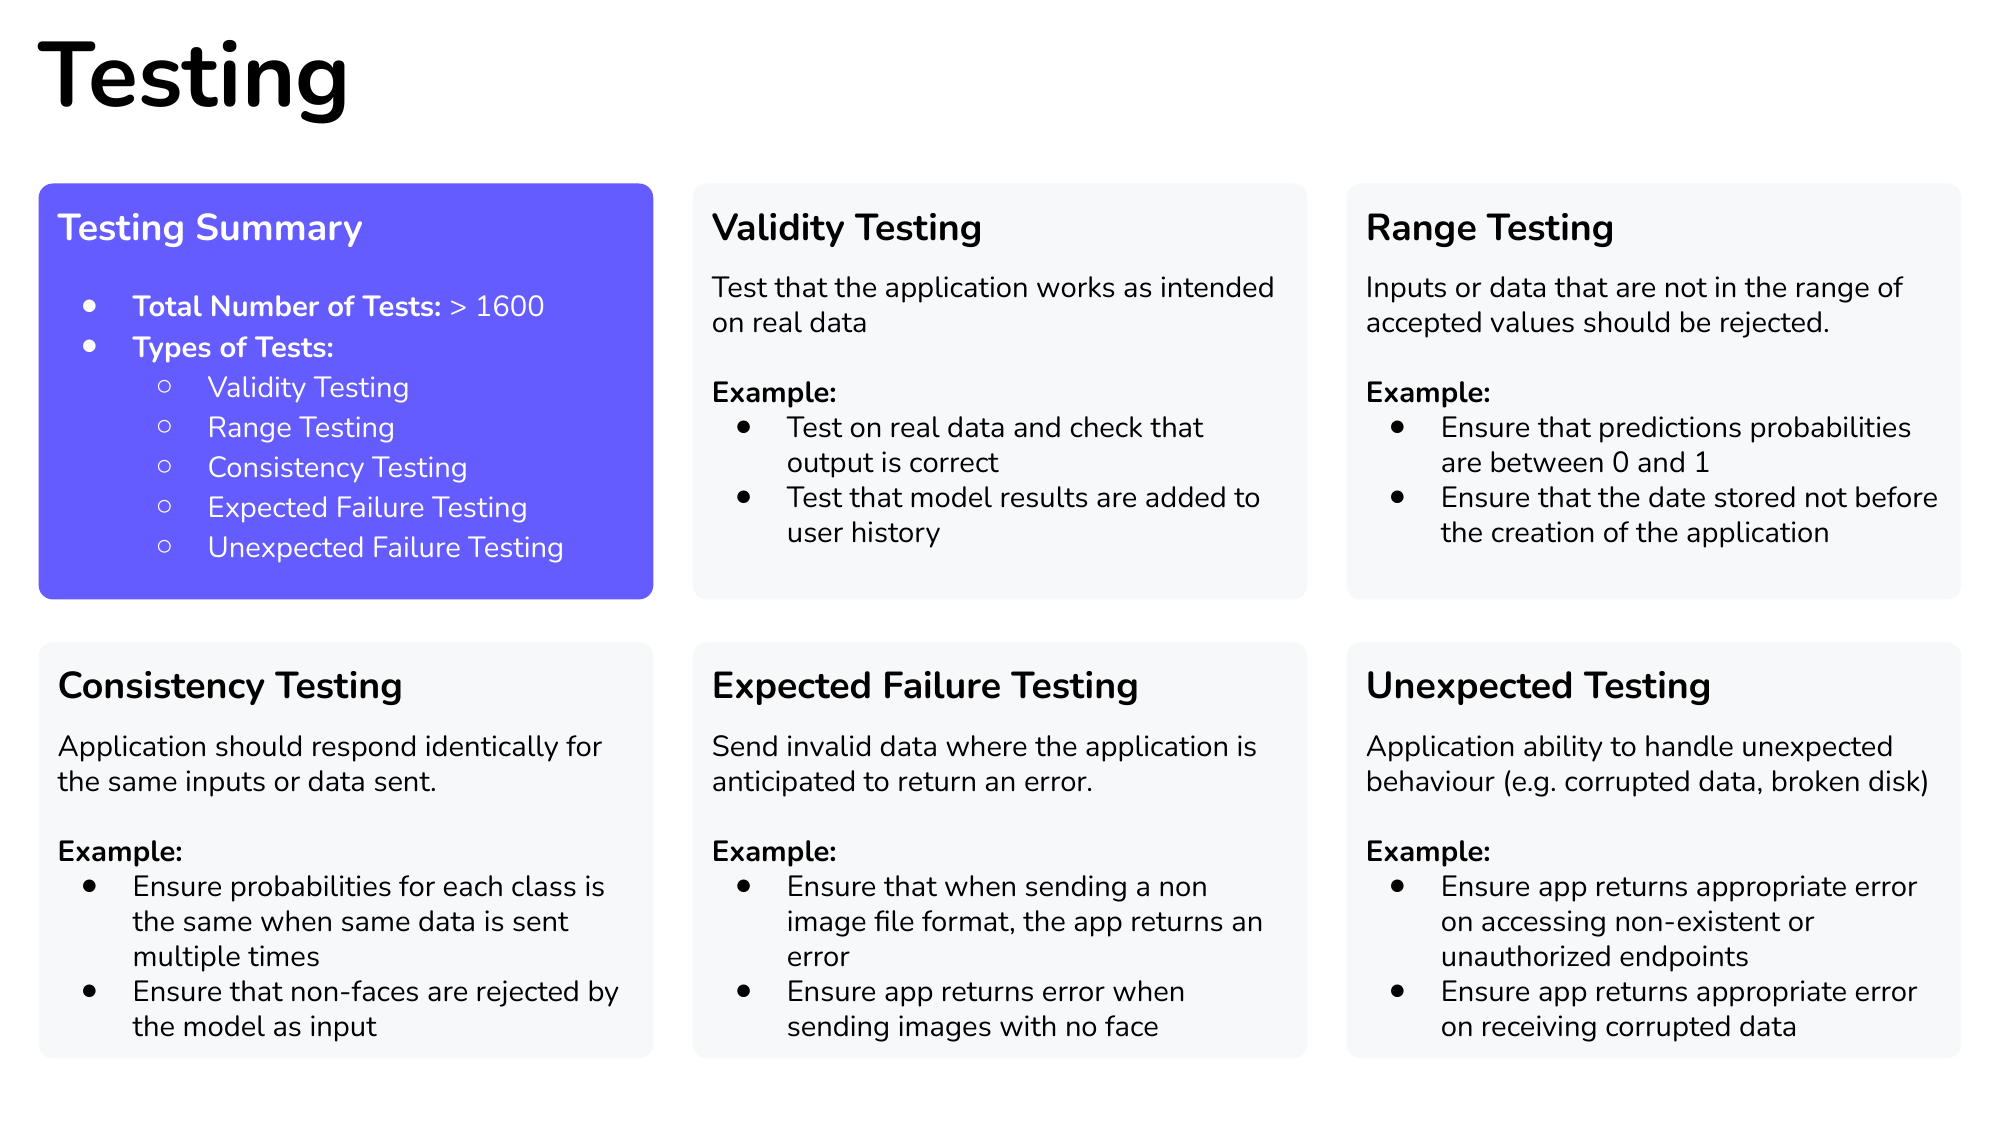

# Testing
Testing Summary

Total Number of Tests: > 1600
Types of Tests:
Validity Testing
Range Testing
Consistency Testing
Expected Failure Testing
Unexpected Failure Testing

Validity Testing
Test that the application works as intended on real data

Example:
Test on real data and check that output is correct
Test that model results are added to user history
Range Testing
Inputs or data that are not in the range of accepted values should be rejected.

Example:
Ensure that predictions probabilities are between 0 and 1
Ensure that the date stored not before the creation of the application
Consistency Testing
Application should respond identically for the same inputs or data sent.

Example:
Ensure probabilities for each class is the same when same data is sent multiple times
Ensure that non-faces are rejected by the model as input
Expected Failure Testing
Send invalid data where the application is anticipated to return an error.

Example:
Ensure that when sending a non image file format, the app returns an error
Ensure app returns error when sending images with no face
Unexpected Testing
Application ability to handle unexpected behaviour (e.g. corrupted data, broken disk)

Example:
Ensure app returns appropriate error on accessing non-existent or unauthorized endpoints
Ensure app returns appropriate error on receiving corrupted data